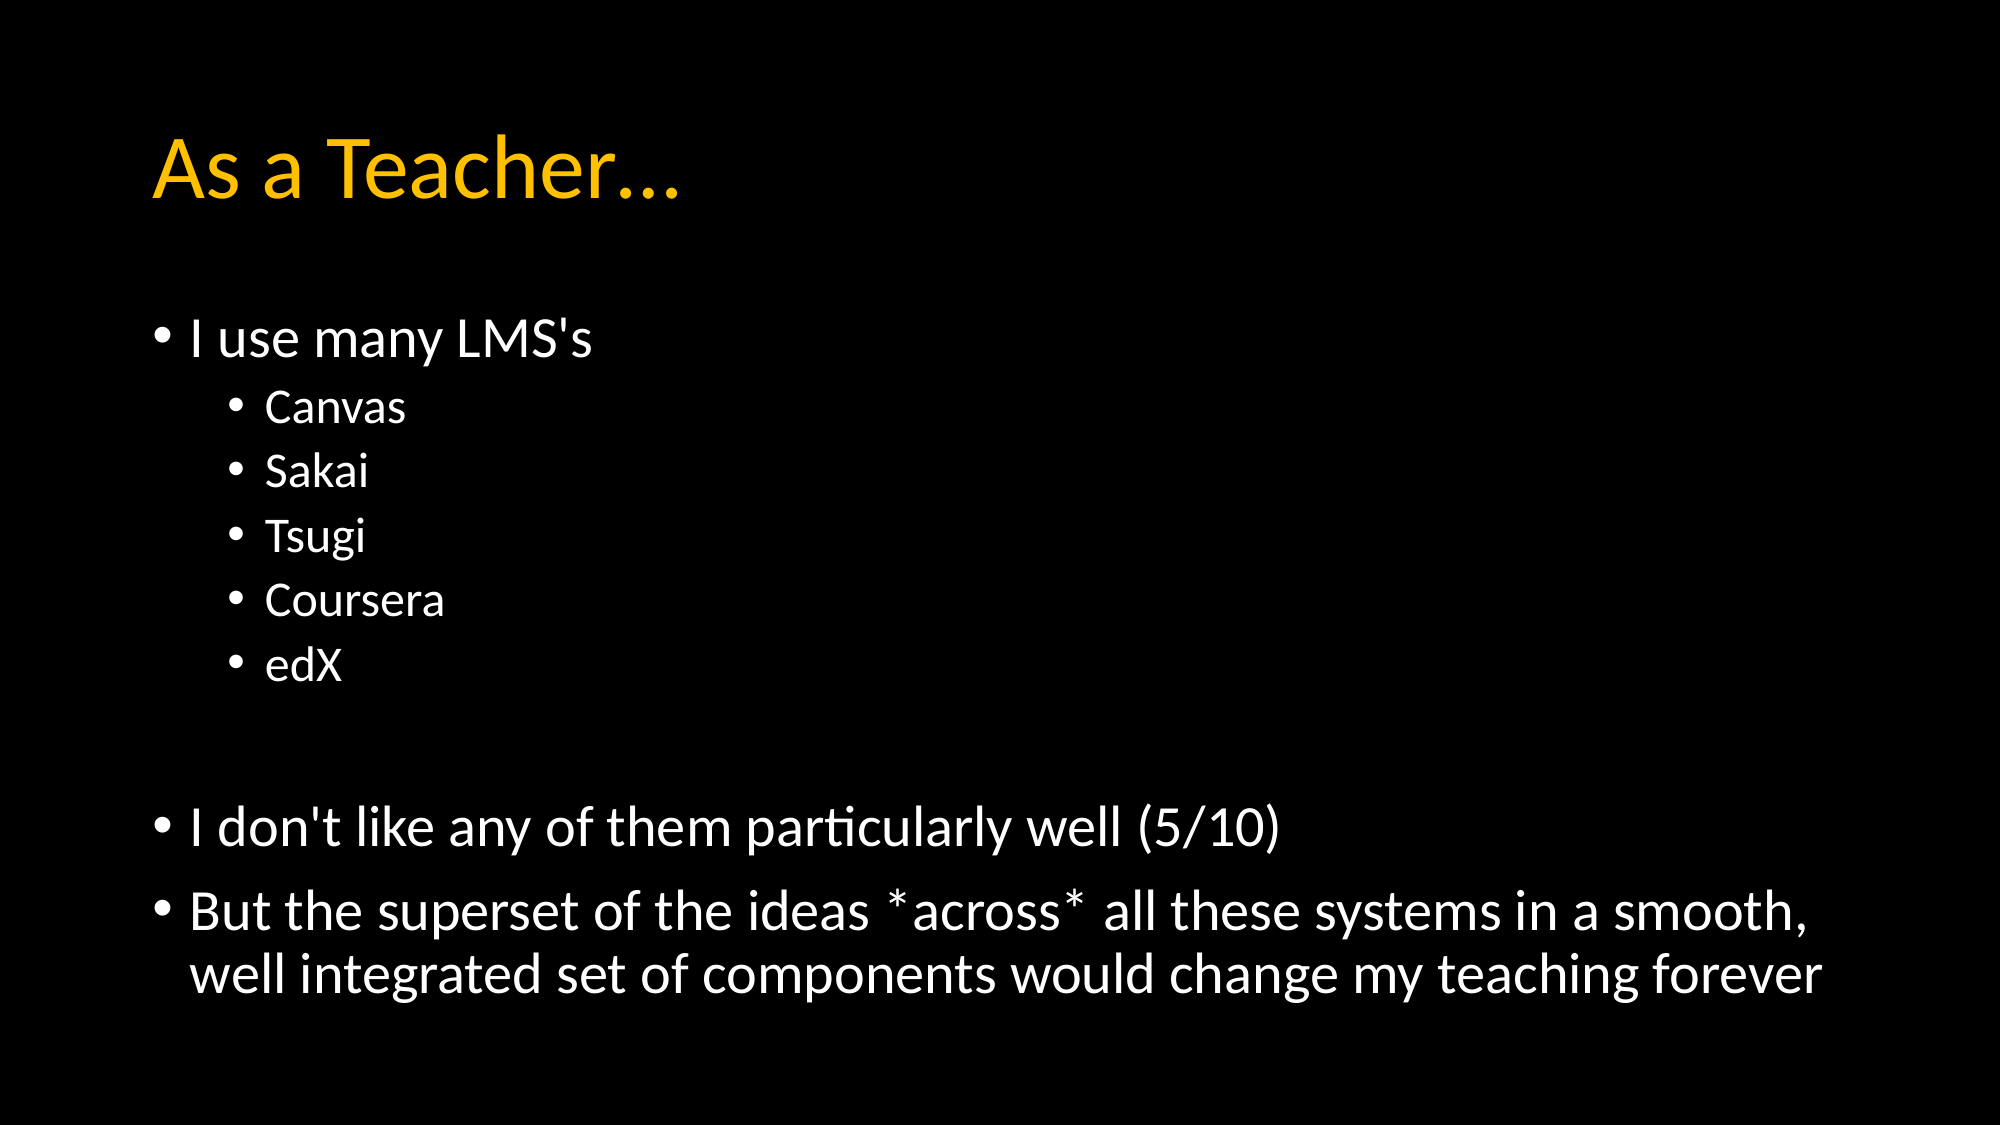

# As a Teacher…
I use many LMS's
Canvas
Sakai
Tsugi
Coursera
edX

I don't like any of them particularly well (5/10)
But the superset of the ideas *across* all these systems in a smooth, well integrated set of components would change my teaching forever